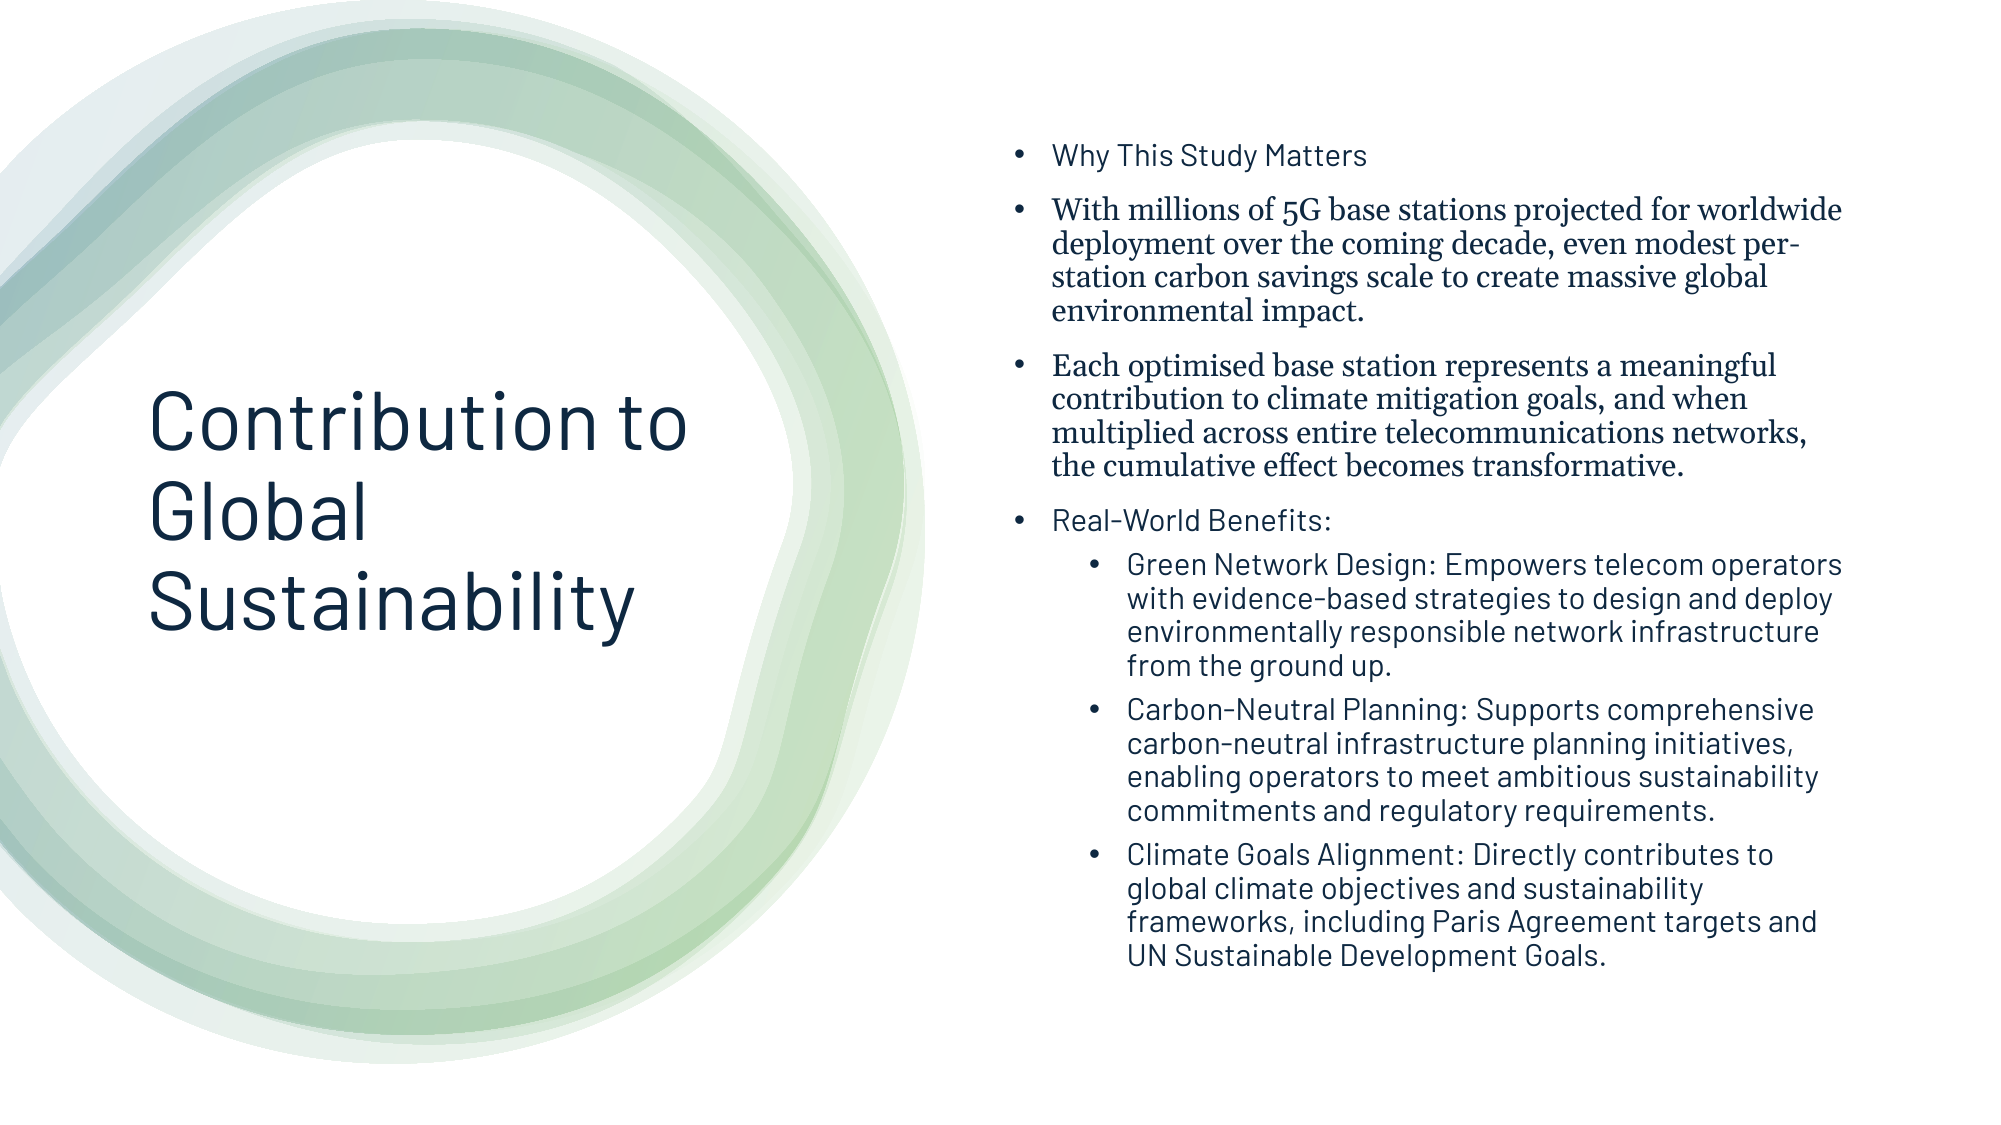

Why This Study Matters
With millions of 5G base stations projected for worldwide deployment over the coming decade, even modest per-station carbon savings scale to create massive global environmental impact.
Each optimised base station represents a meaningful contribution to climate mitigation goals, and when multiplied across entire telecommunications networks, the cumulative effect becomes transformative.
Real-World Benefits:
Green Network Design: Empowers telecom operators with evidence-based strategies to design and deploy environmentally responsible network infrastructure from the ground up.
Carbon-Neutral Planning: Supports comprehensive carbon-neutral infrastructure planning initiatives, enabling operators to meet ambitious sustainability commitments and regulatory requirements.
Climate Goals Alignment: Directly contributes to global climate objectives and sustainability frameworks, including Paris Agreement targets and UN Sustainable Development Goals.

# Contribution to Global Sustainability